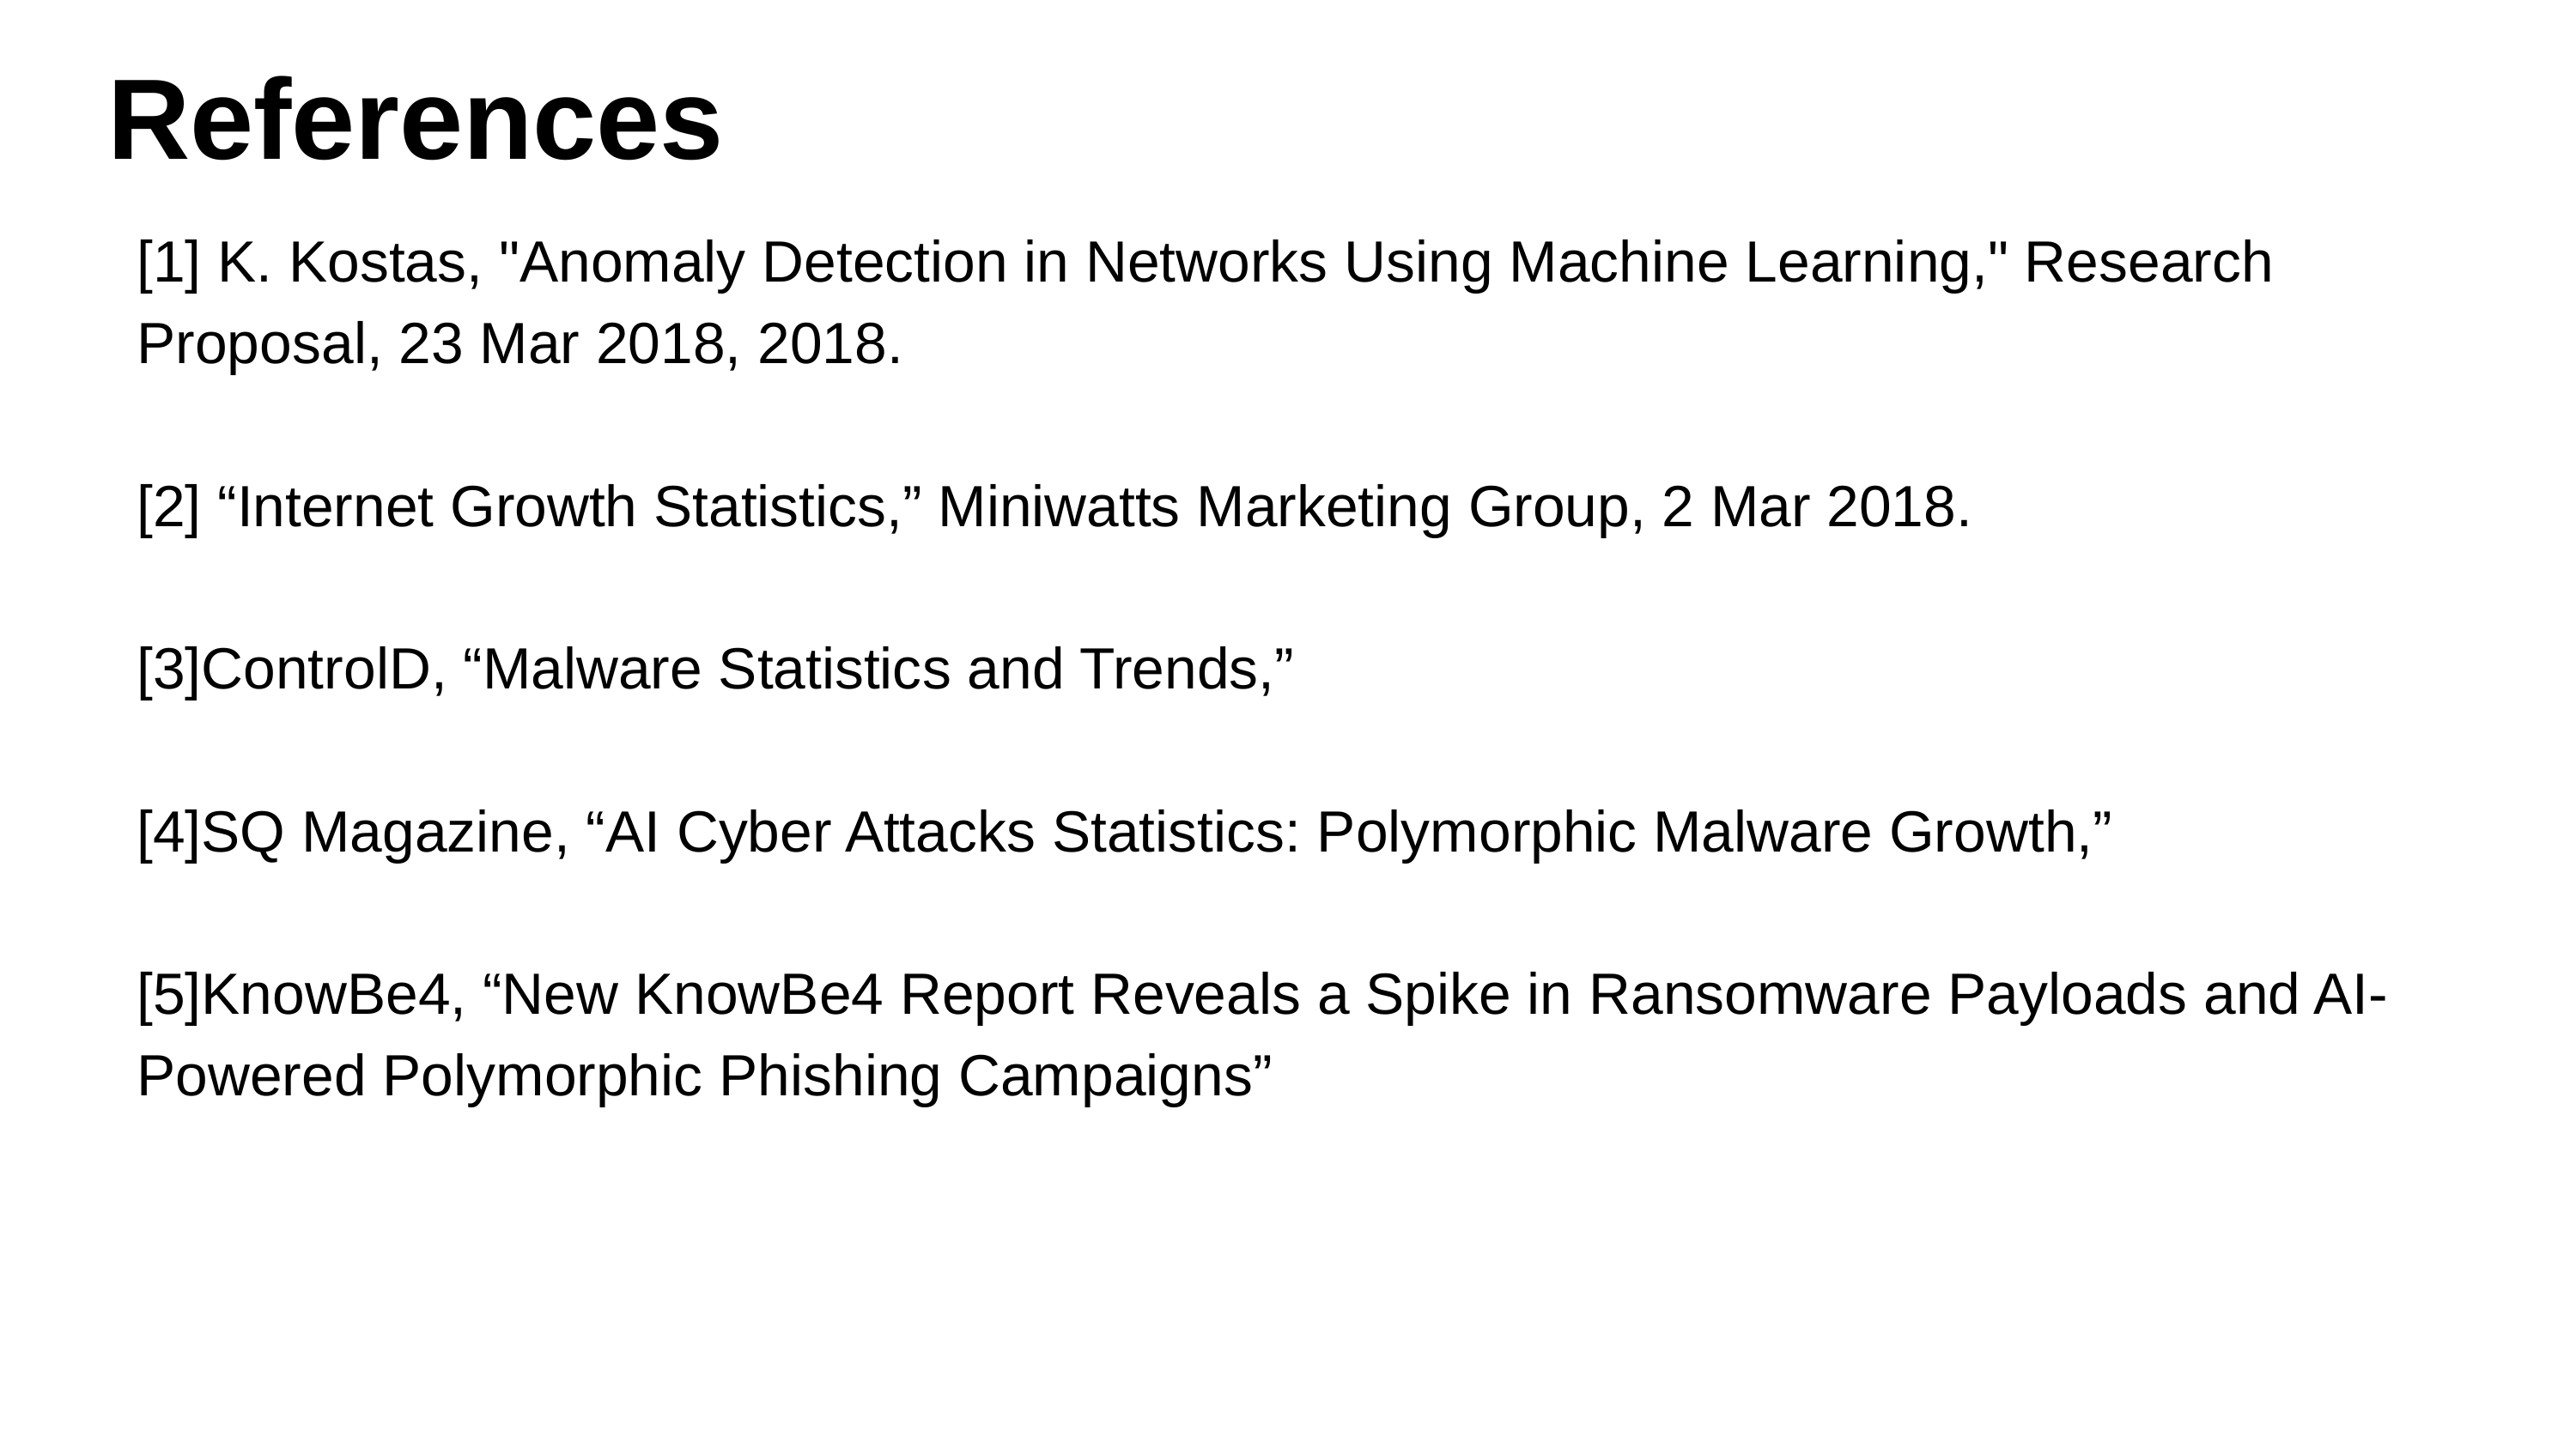

References
[1] K. Kostas, "Anomaly Detection in Networks Using Machine Learning," Research
Proposal, 23 Mar 2018, 2018.

[2] “Internet Growth Statistics,” Miniwatts Marketing Group, 2 Mar 2018.

[3]ControlD, “Malware Statistics and Trends,”

[4]SQ Magazine, “AI Cyber Attacks Statistics: Polymorphic Malware Growth,”

[5]KnowBe4, “New KnowBe4 Report Reveals a Spike in Ransomware Payloads and AI-Powered Polymorphic Phishing Campaigns”